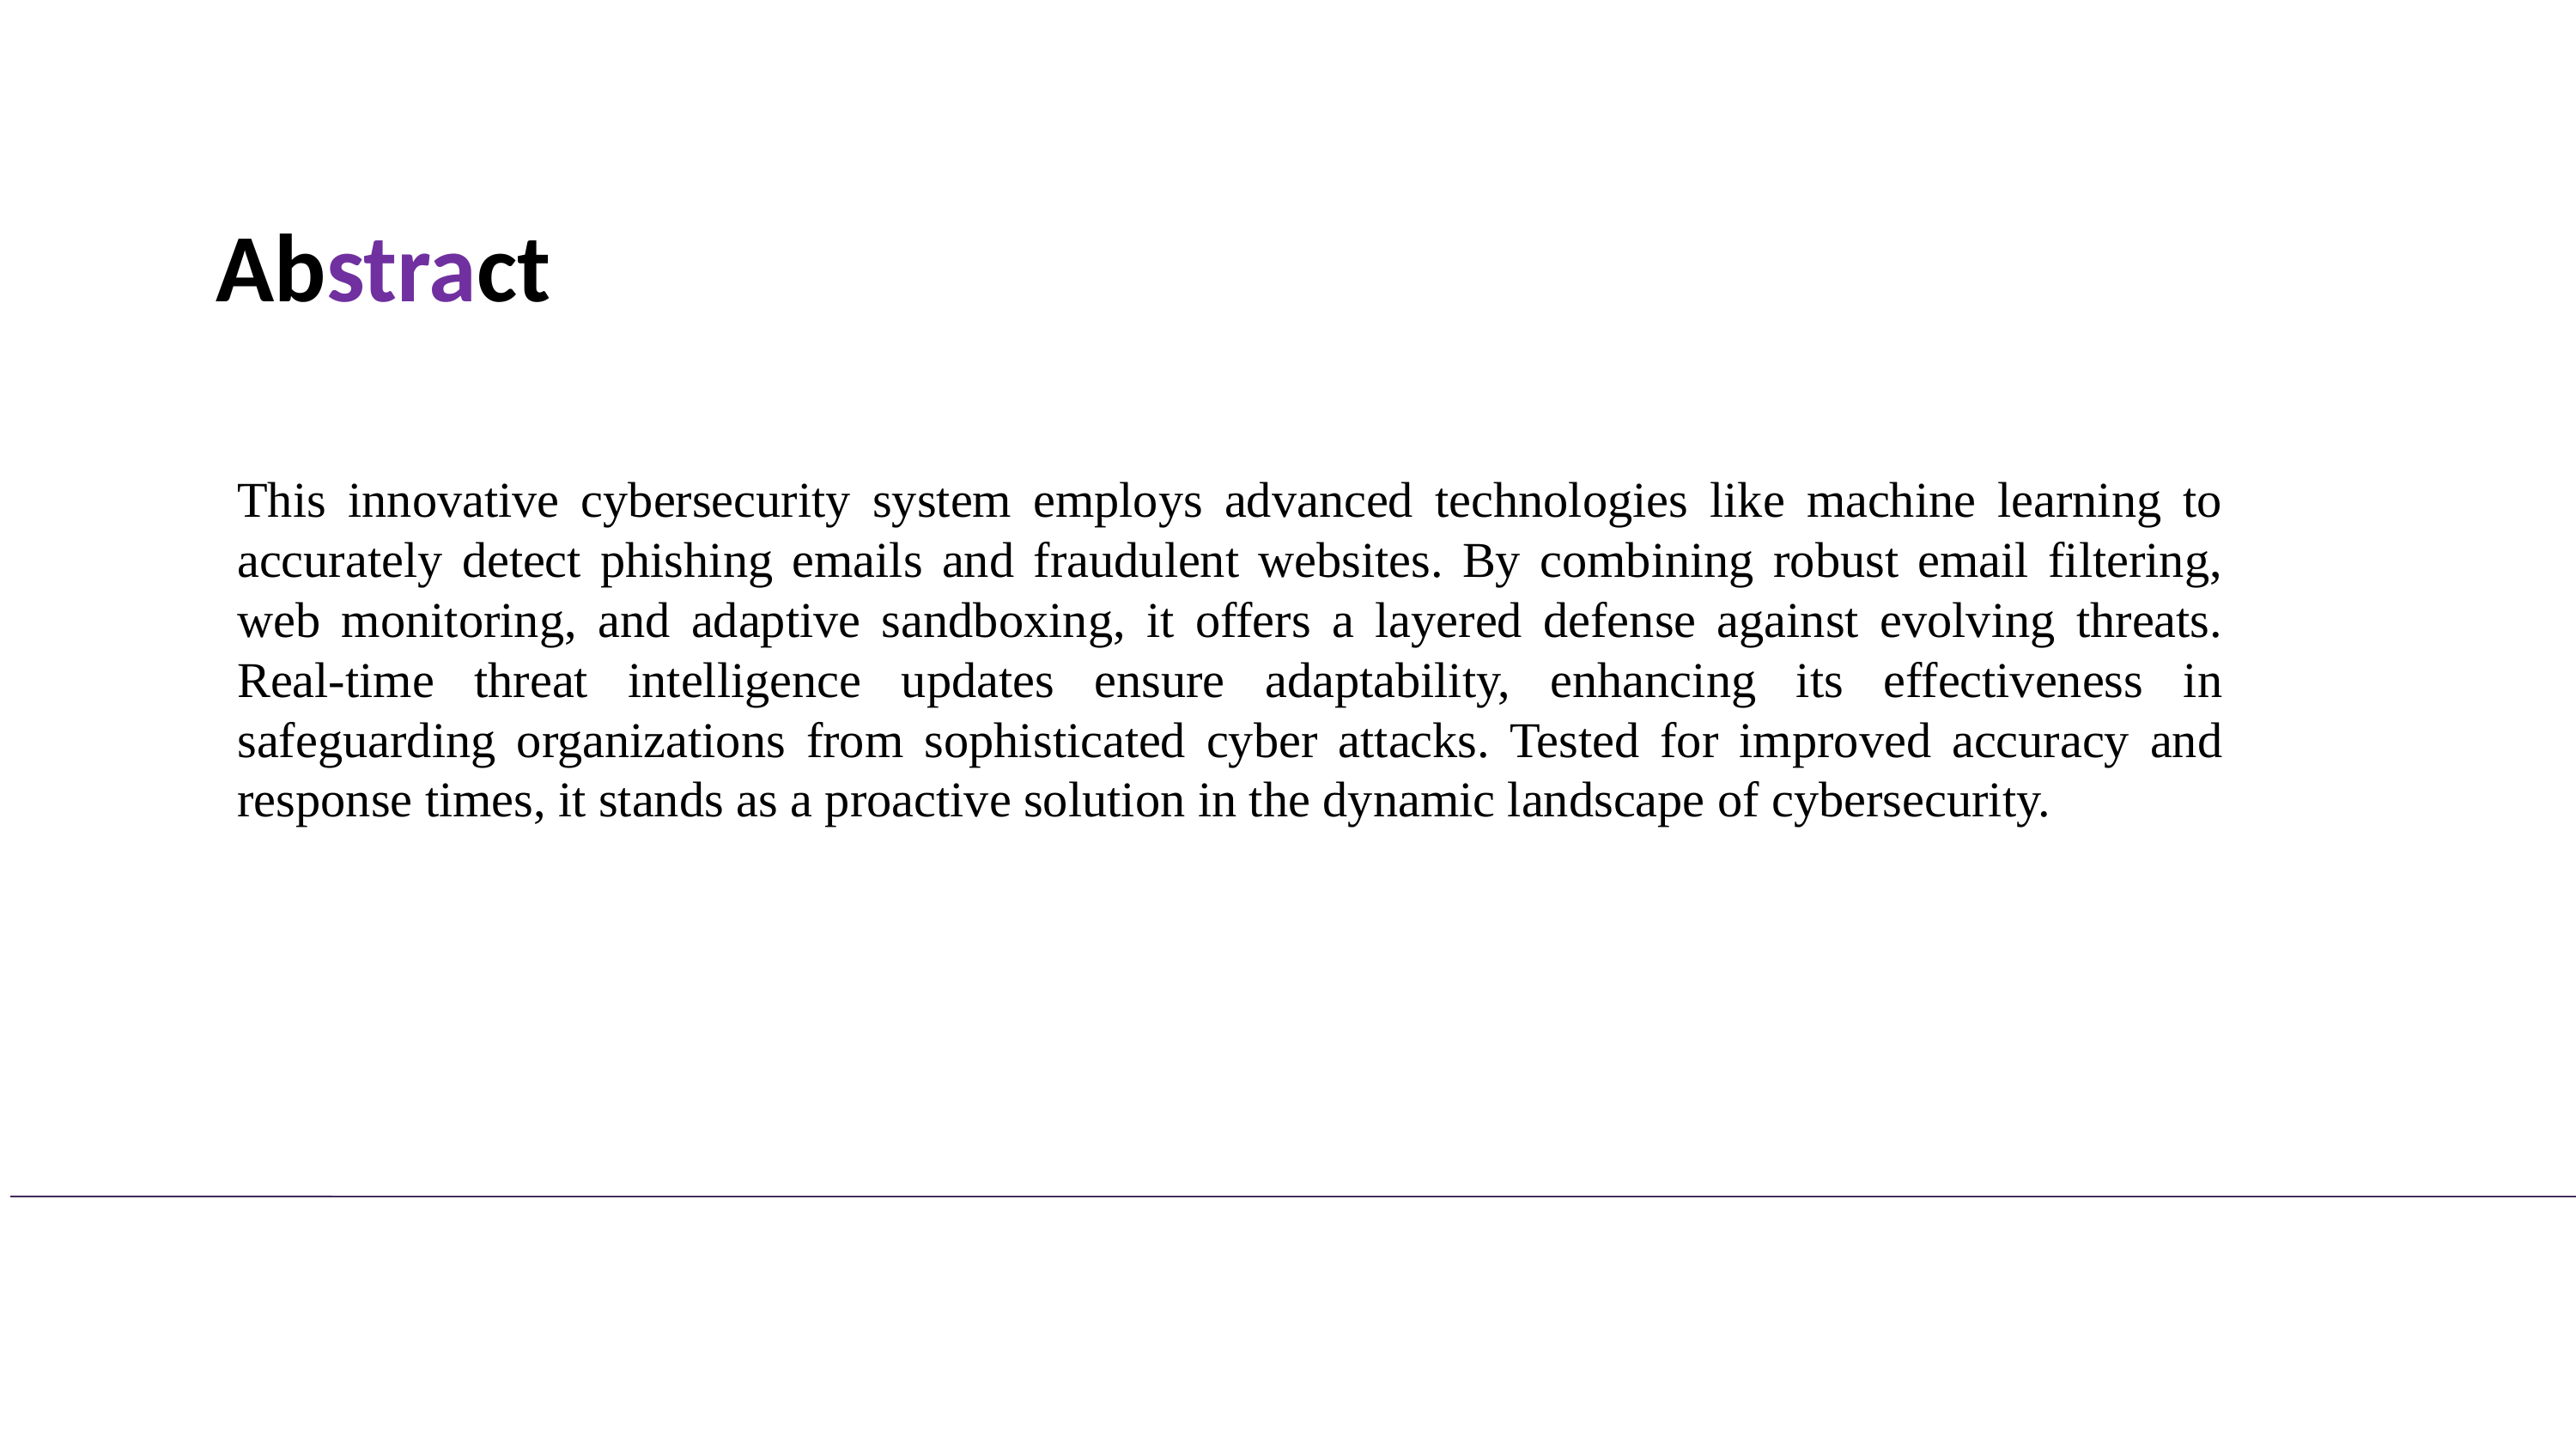

Abstract
This innovative cybersecurity system employs advanced technologies like machine learning to accurately detect phishing emails and fraudulent websites. By combining robust email filtering, web monitoring, and adaptive sandboxing, it offers a layered defense against evolving threats. Real-time threat intelligence updates ensure adaptability, enhancing its effectiveness in safeguarding organizations from sophisticated cyber attacks. Tested for improved accuracy and response times, it stands as a proactive solution in the dynamic landscape of cybersecurity.